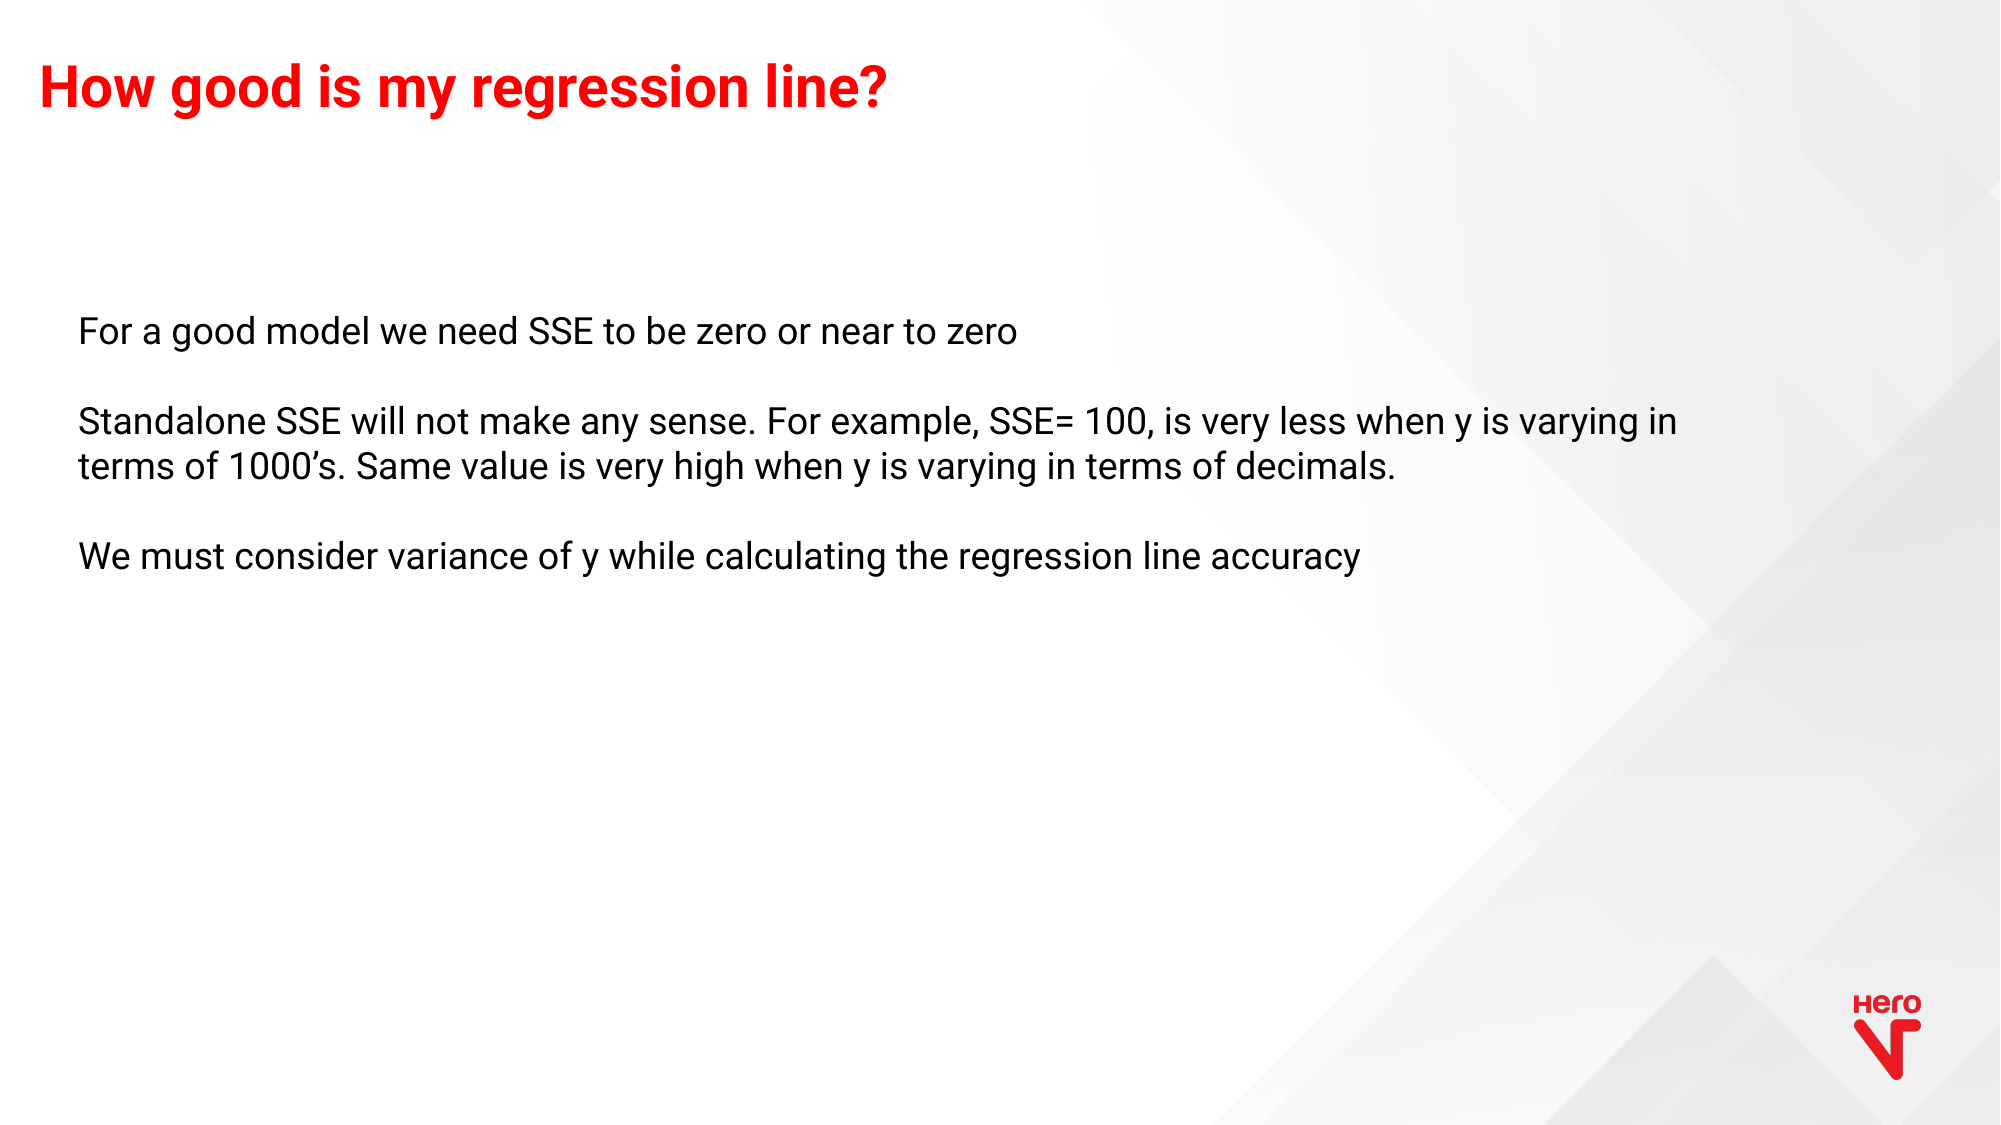

# How good is my regression line?
For a good model we need SSE to be zero or near to zero

Standalone SSE will not make any sense. For example, SSE= 100, is very less when y is varying in terms of 1000’s. Same value is very high when y is varying in terms of decimals.

We must consider variance of y while calculating the regression line accuracy